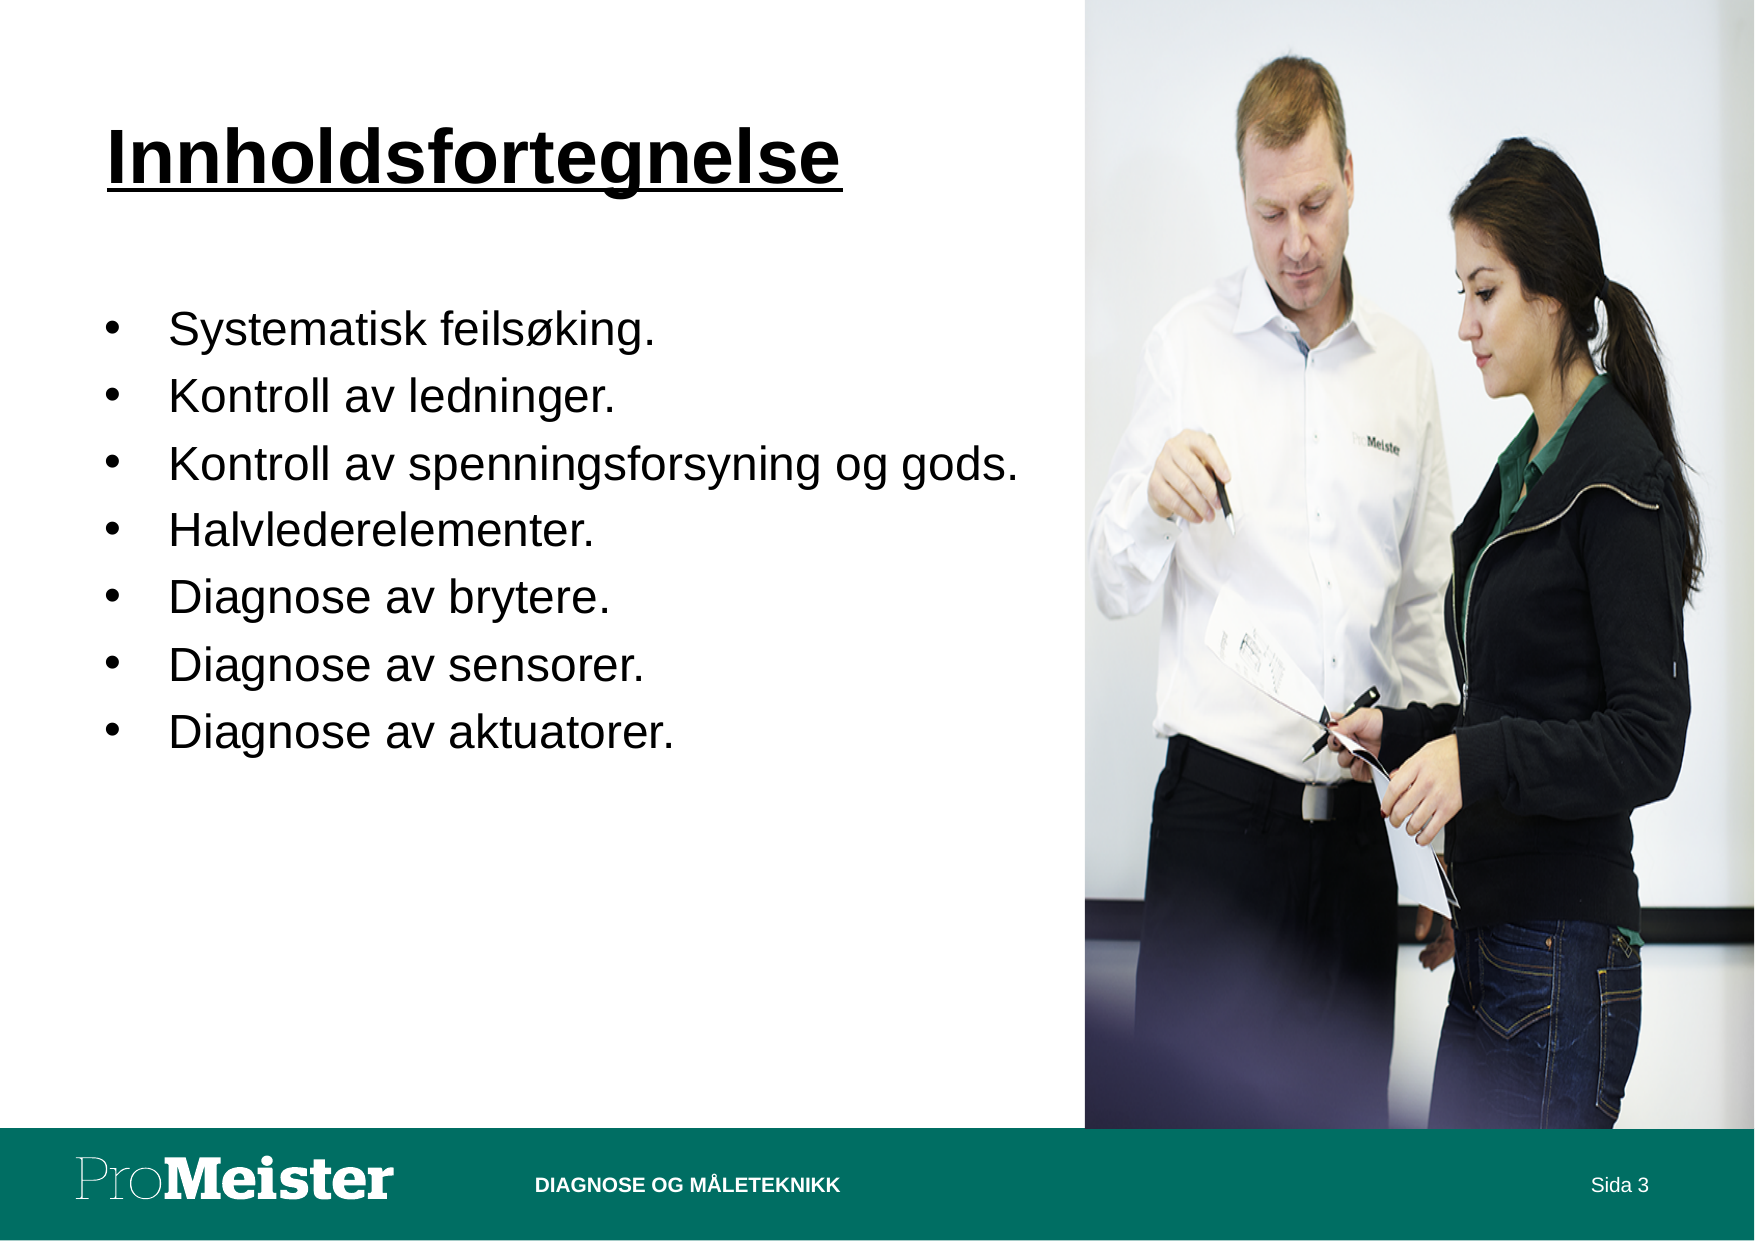

# Innholdsfortegnelse
Systematisk feilsøking.
Kontroll av ledninger.
Kontroll av spenningsforsyning og gods.
Halvlederelementer.
Diagnose av brytere.
Diagnose av sensorer.
Diagnose av aktuatorer.